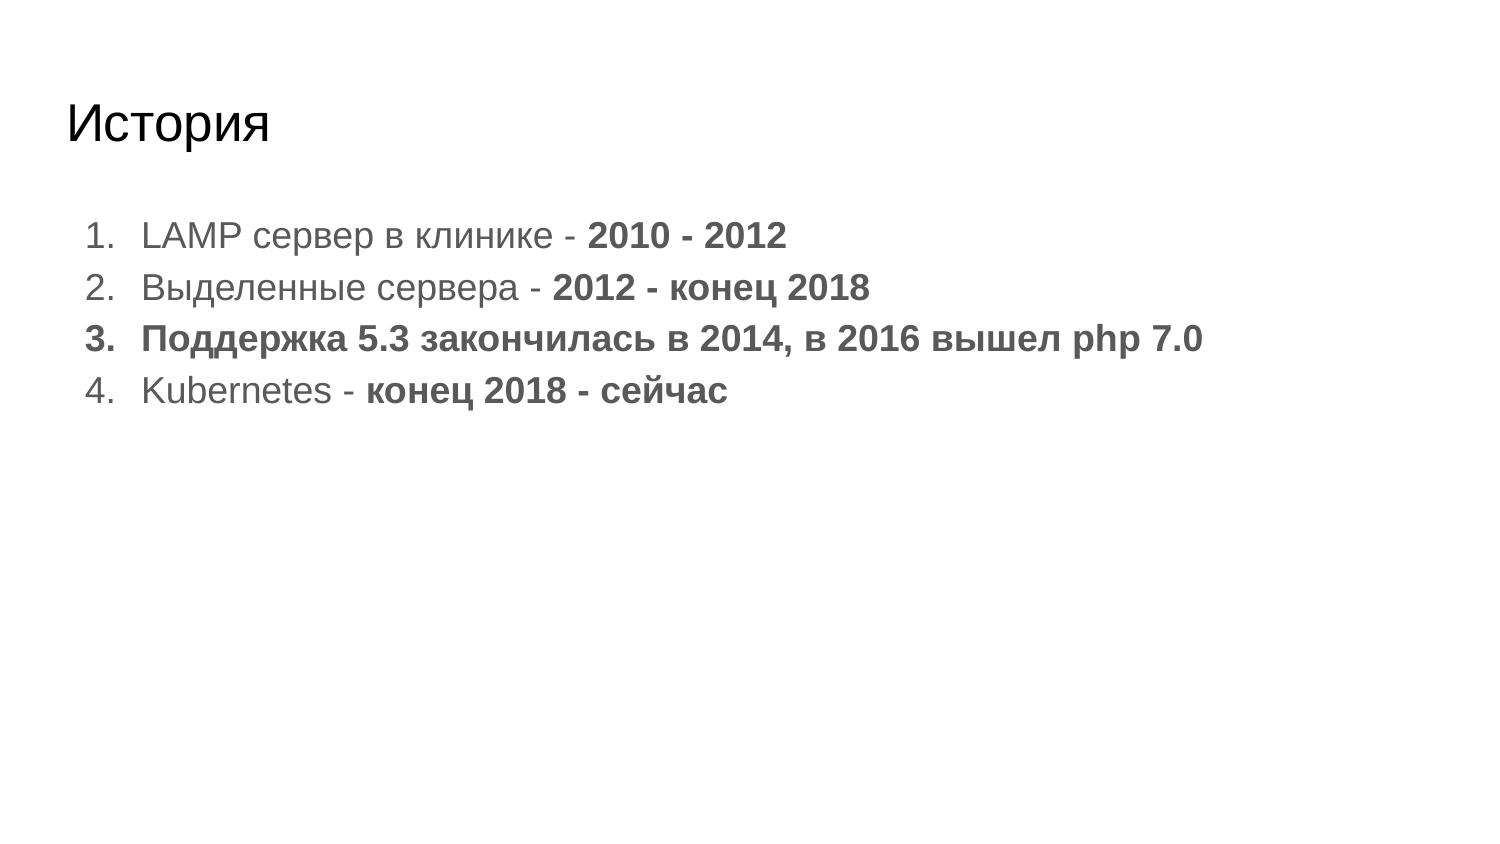

# История
LAMP сервер в клинике - 2010 - 2012
Выделенные сервера - 2012 - конец 2018
Поддержка 5.3 закончилась в 2014, в 2016 вышел php 7.0
Kubernetes - конец 2018 - сейчас